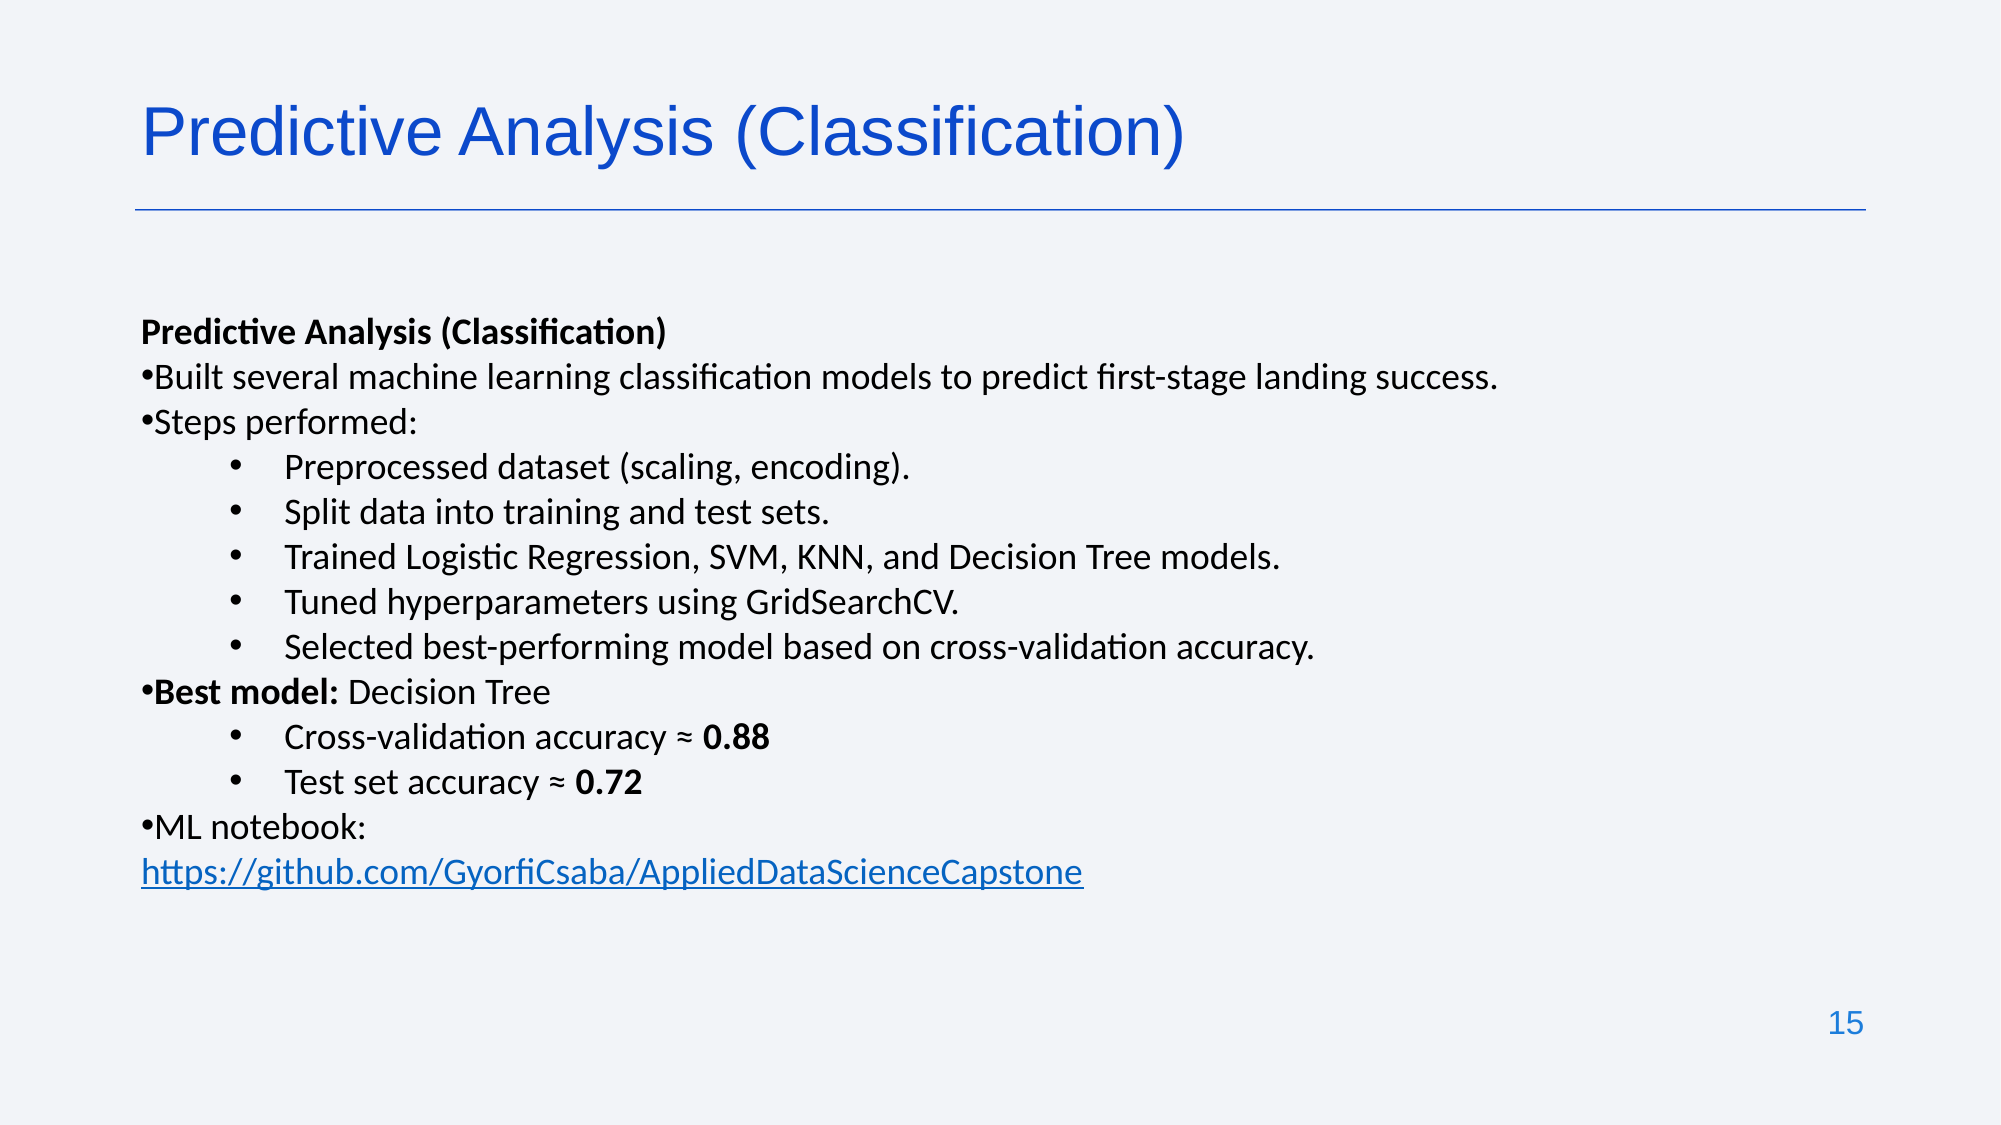

Predictive Analysis (Classification)
Predictive Analysis (Classification)
Built several machine learning classification models to predict first-stage landing success.
Steps performed:
Preprocessed dataset (scaling, encoding).
Split data into training and test sets.
Trained Logistic Regression, SVM, KNN, and Decision Tree models.
Tuned hyperparameters using GridSearchCV.
Selected best-performing model based on cross-validation accuracy.
Best model: Decision Tree
Cross-validation accuracy ≈ 0.88
Test set accuracy ≈ 0.72
ML notebook:
https://github.com/GyorfiCsaba/AppliedDataScienceCapstone

15